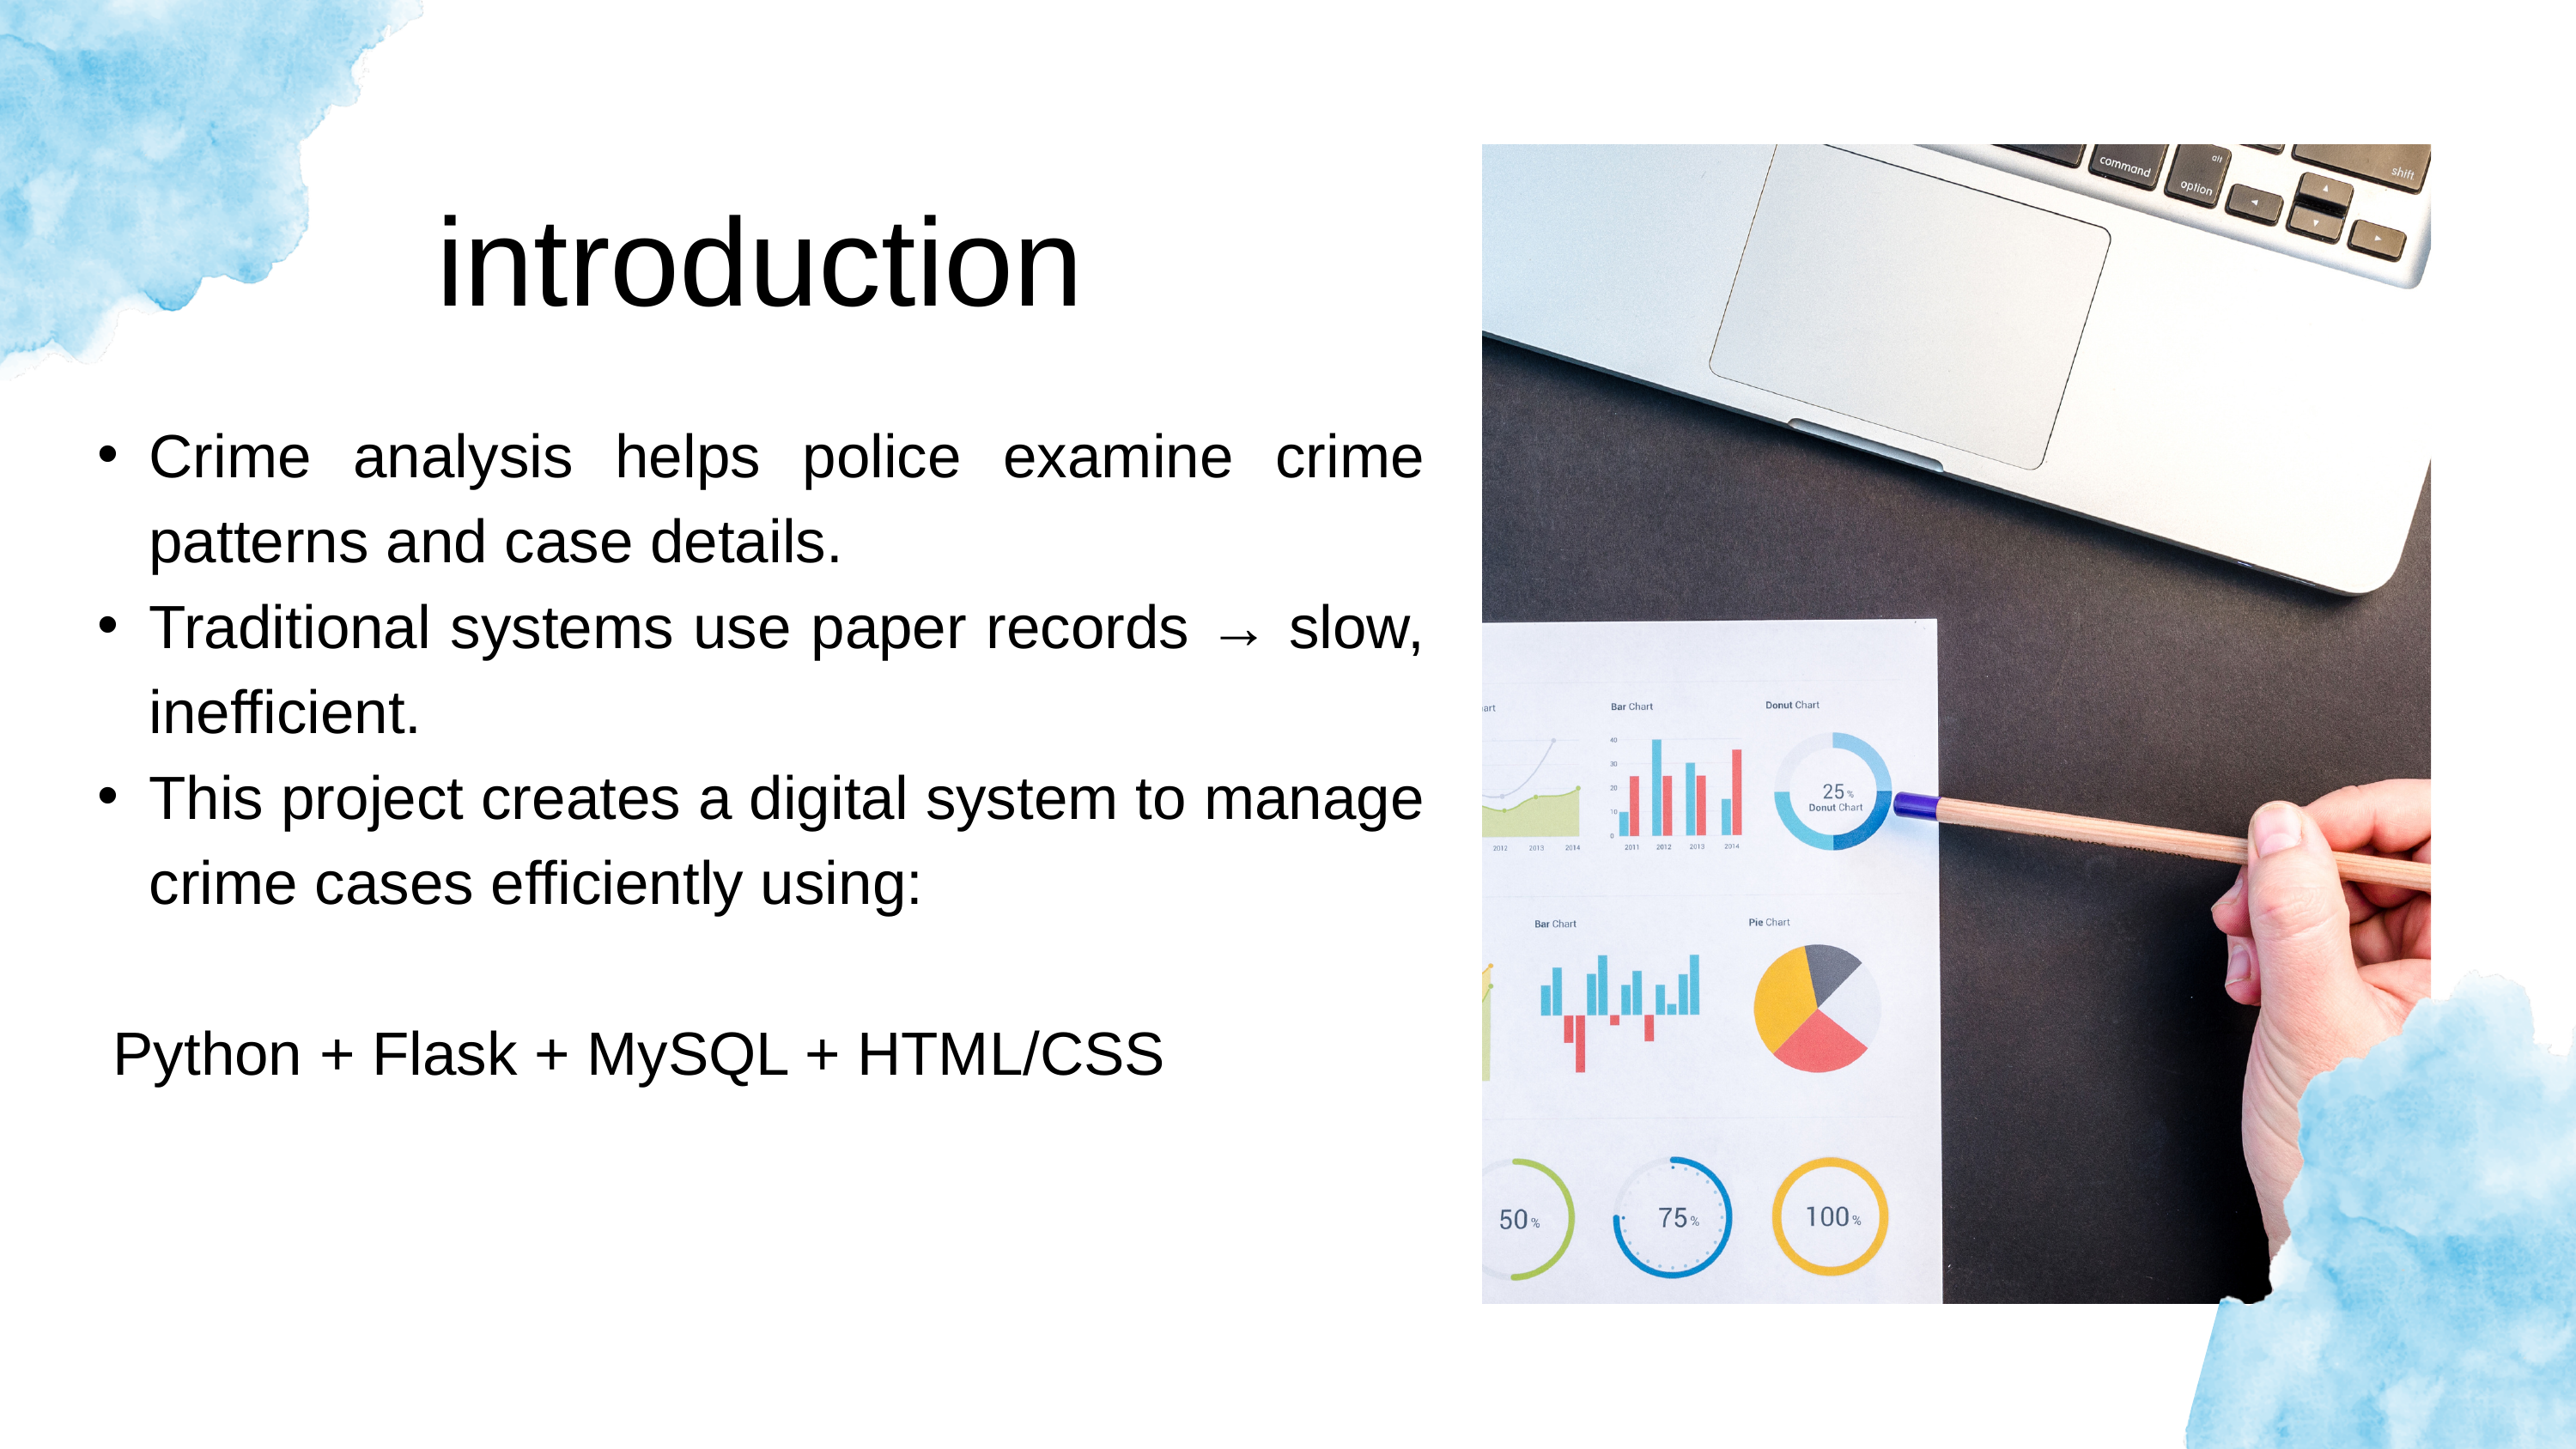

introduction
Crime analysis helps police examine crime patterns and case details.
Traditional systems use paper records → slow, inefficient.
This project creates a digital system to manage crime cases efficiently using:

    Python + Flask + MySQL + HTML/CSS